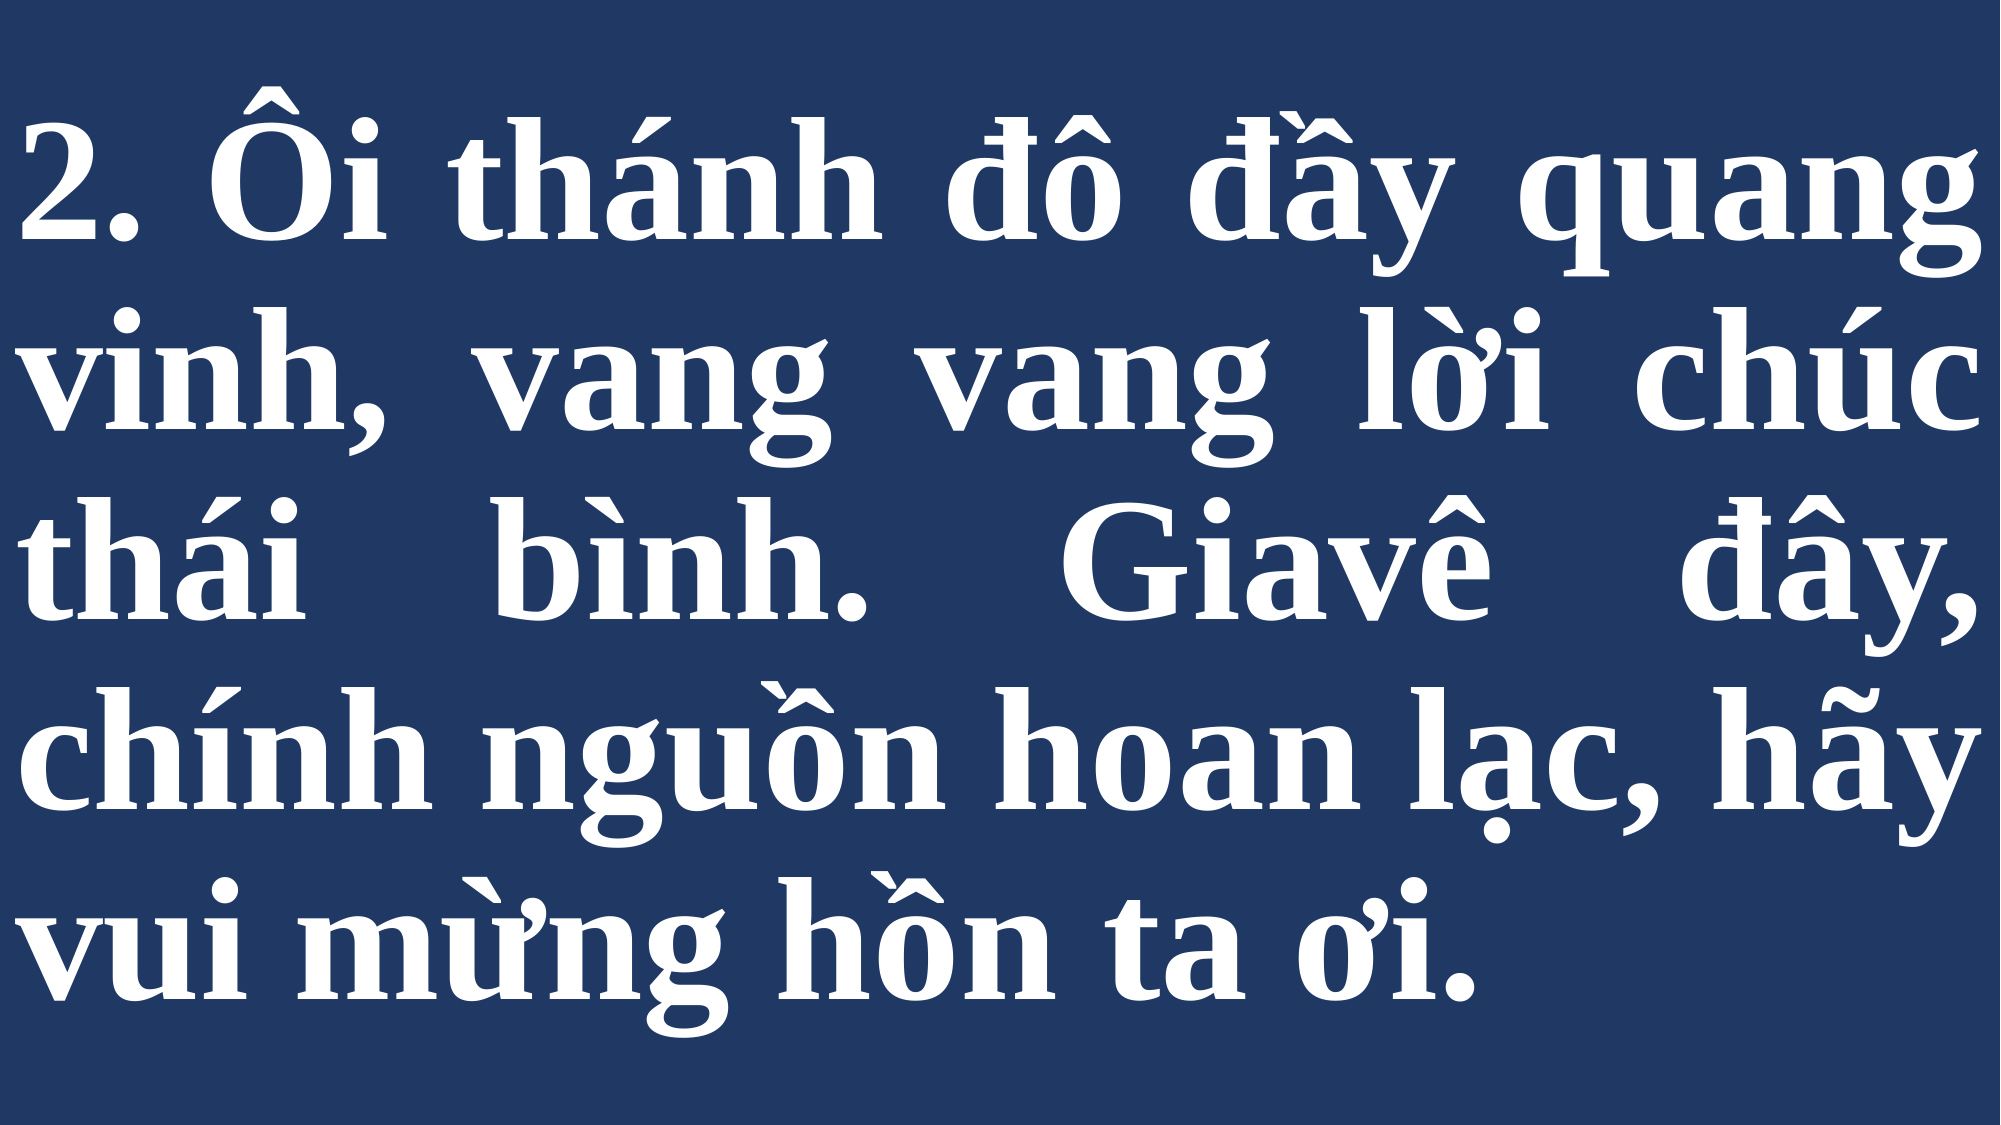

# 2. Ôi thánh đô đầy quang vinh, vang vang lời chúc thái bình. Giavê đây, chính nguồn hoan lạc, hãy vui mừng hồn ta ơi.